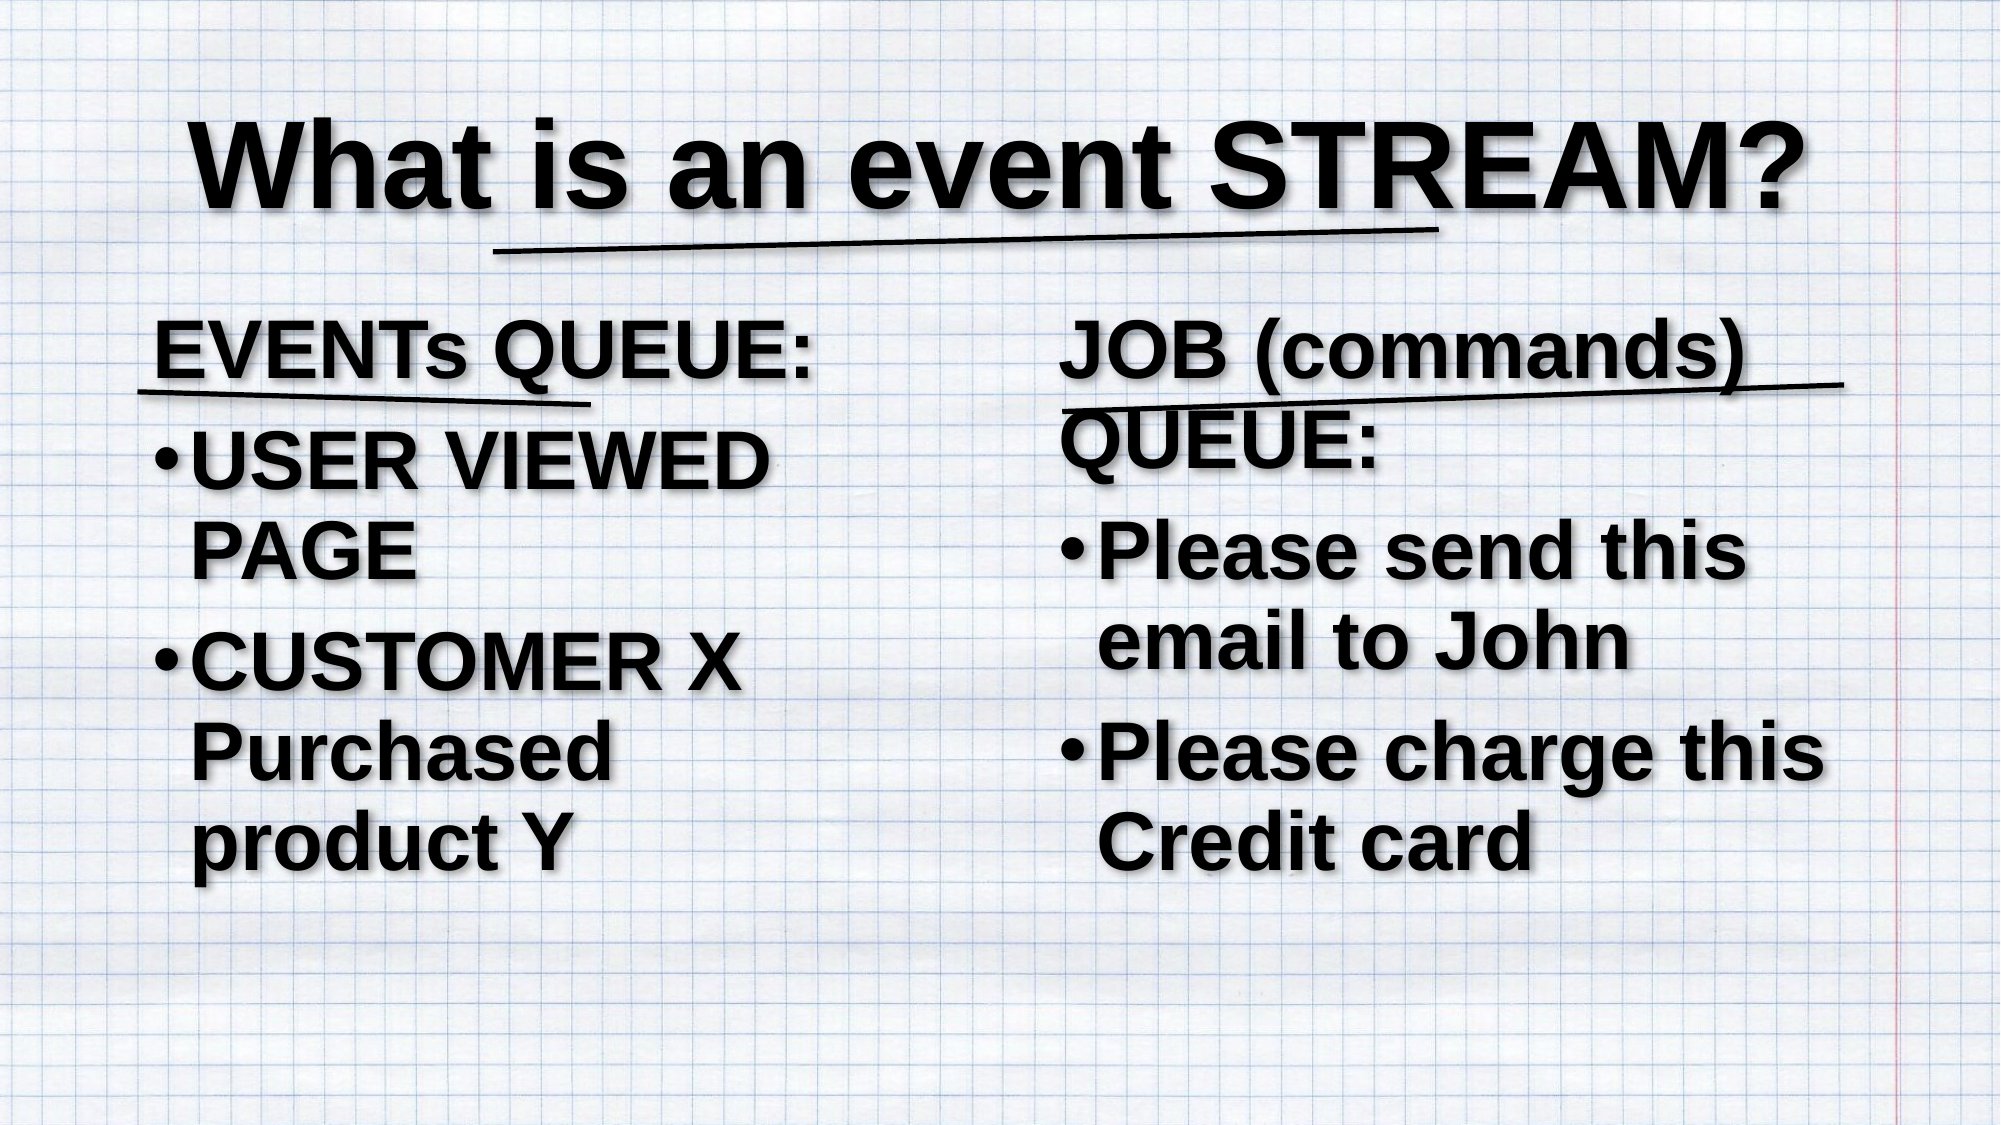

What is an event STREAM?
EVENTs QUEUE:
USER VIEWED PAGE
CUSTOMER X Purchased product Y

JOB (commands) QUEUE:
Please send this email to John
Please charge this Credit card